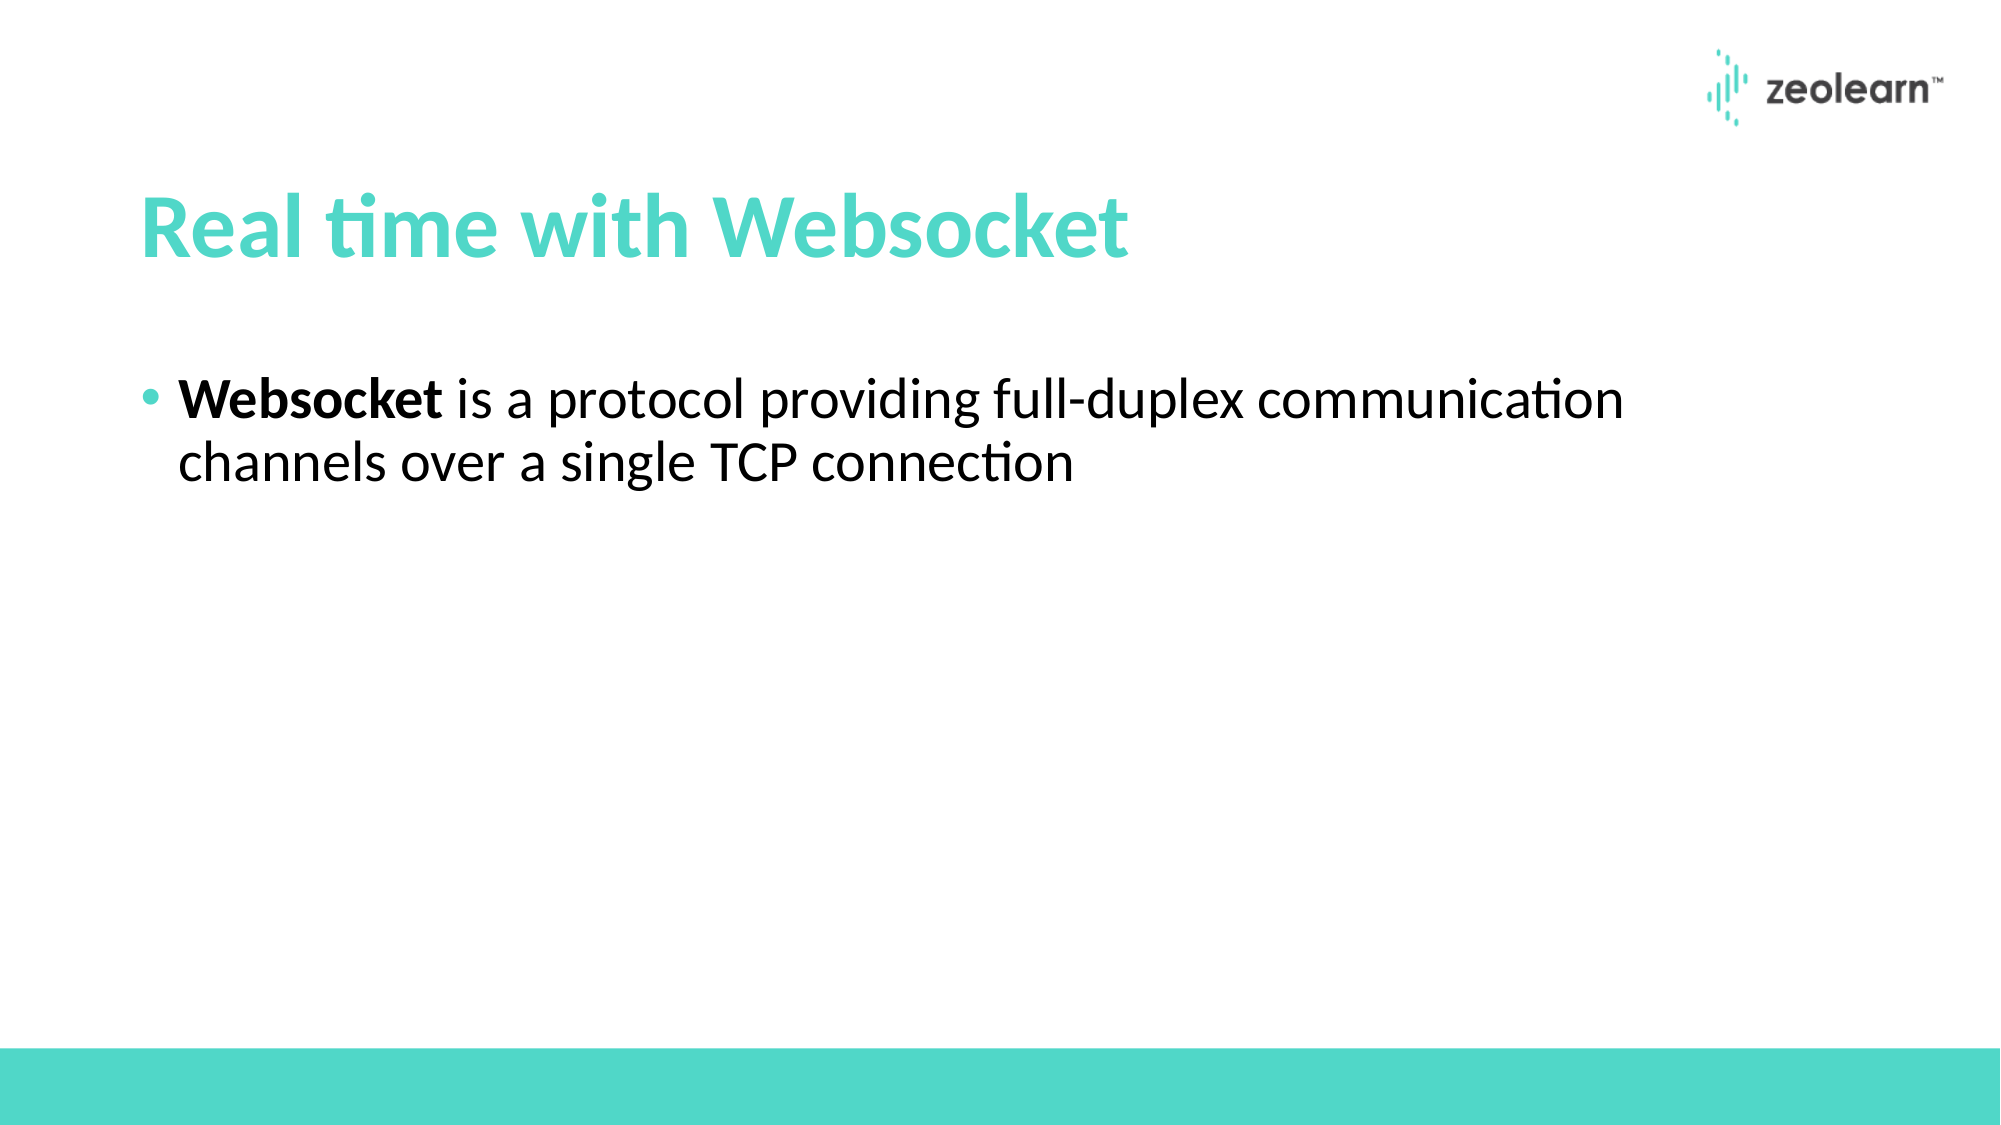

# Real time with Websocket
Websocket is a protocol providing full-duplex communication channels over a single TCP connection